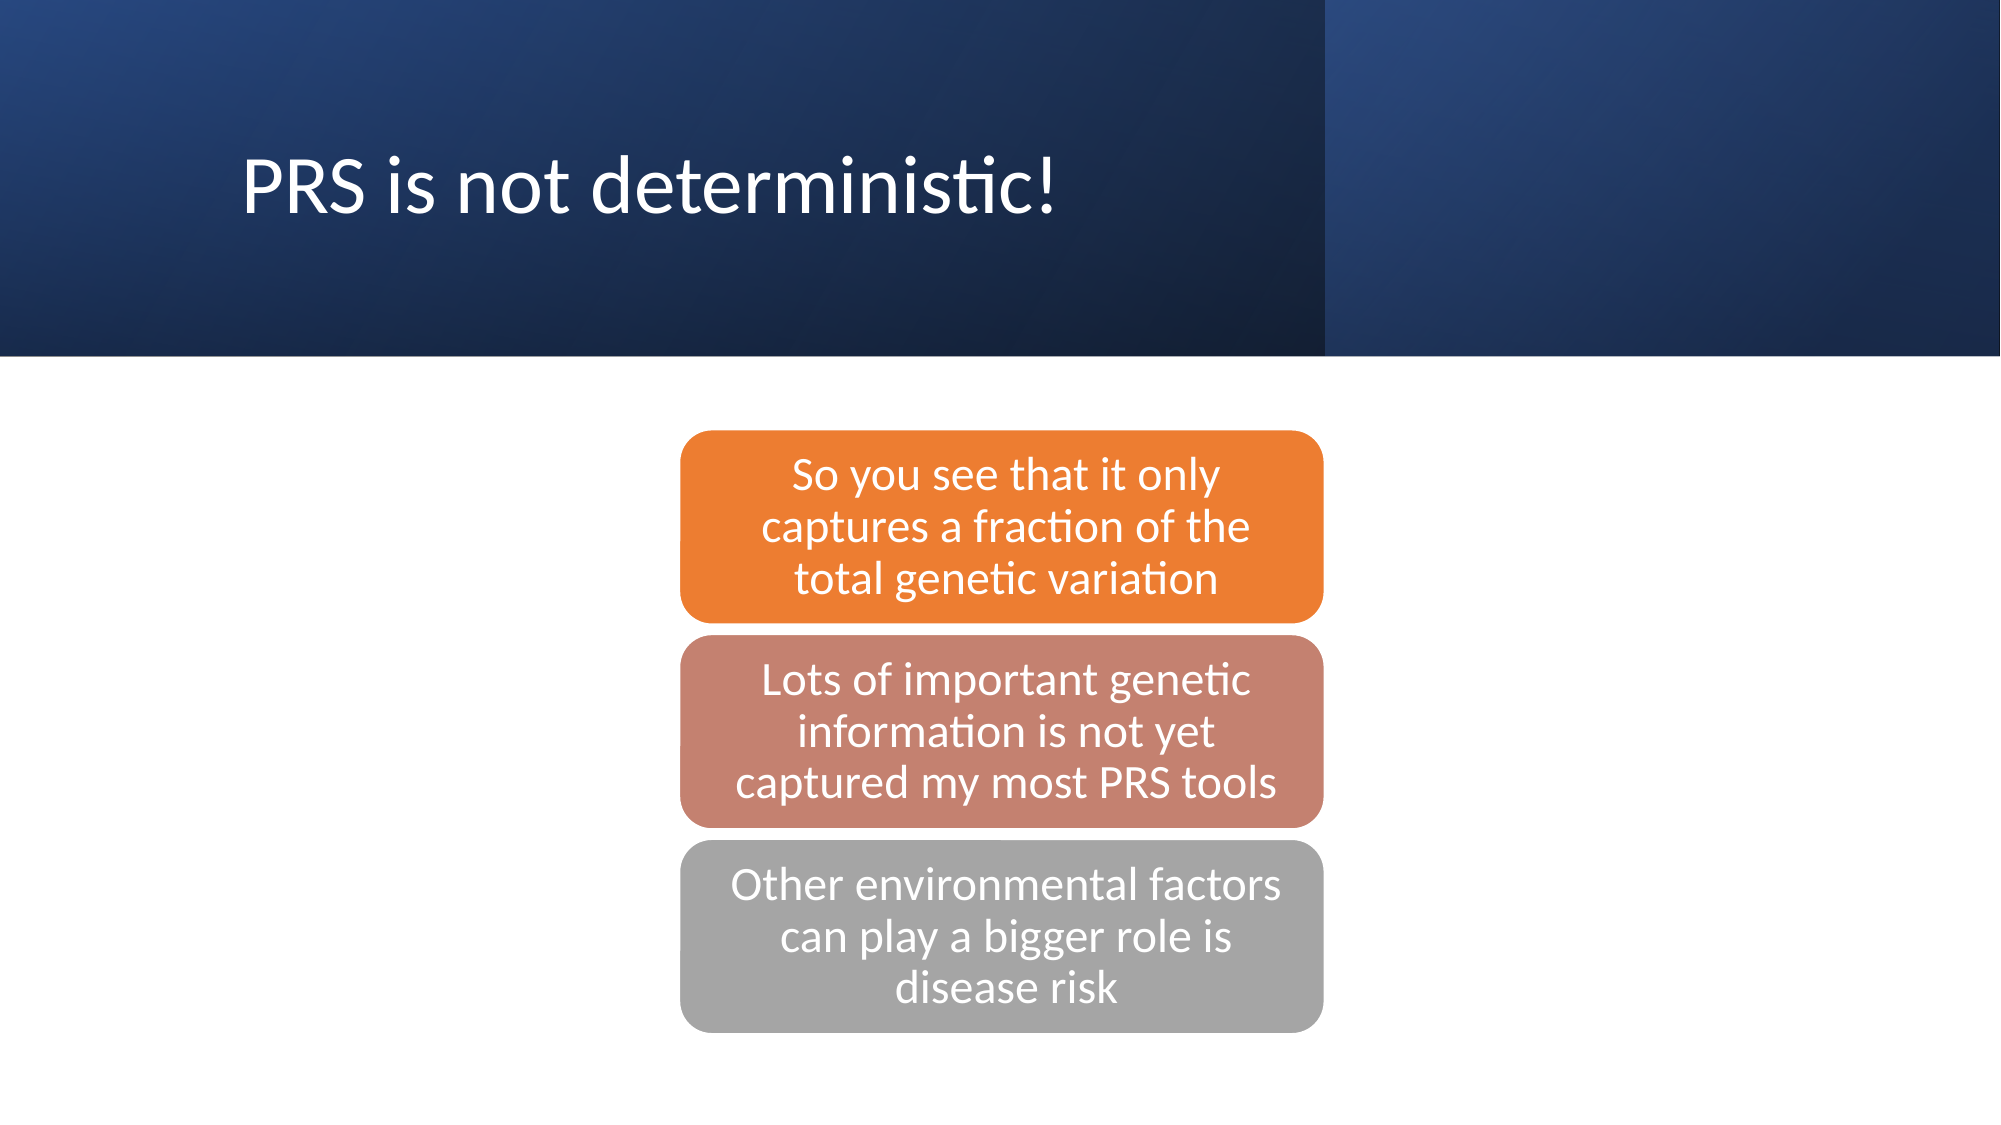

# PRS is not deterministic!
So you see that it only captures a fraction of the total genetic variation
Lots of important genetic information is not yet captured my most PRS tools
Other environmental factors can play a bigger role is disease risk